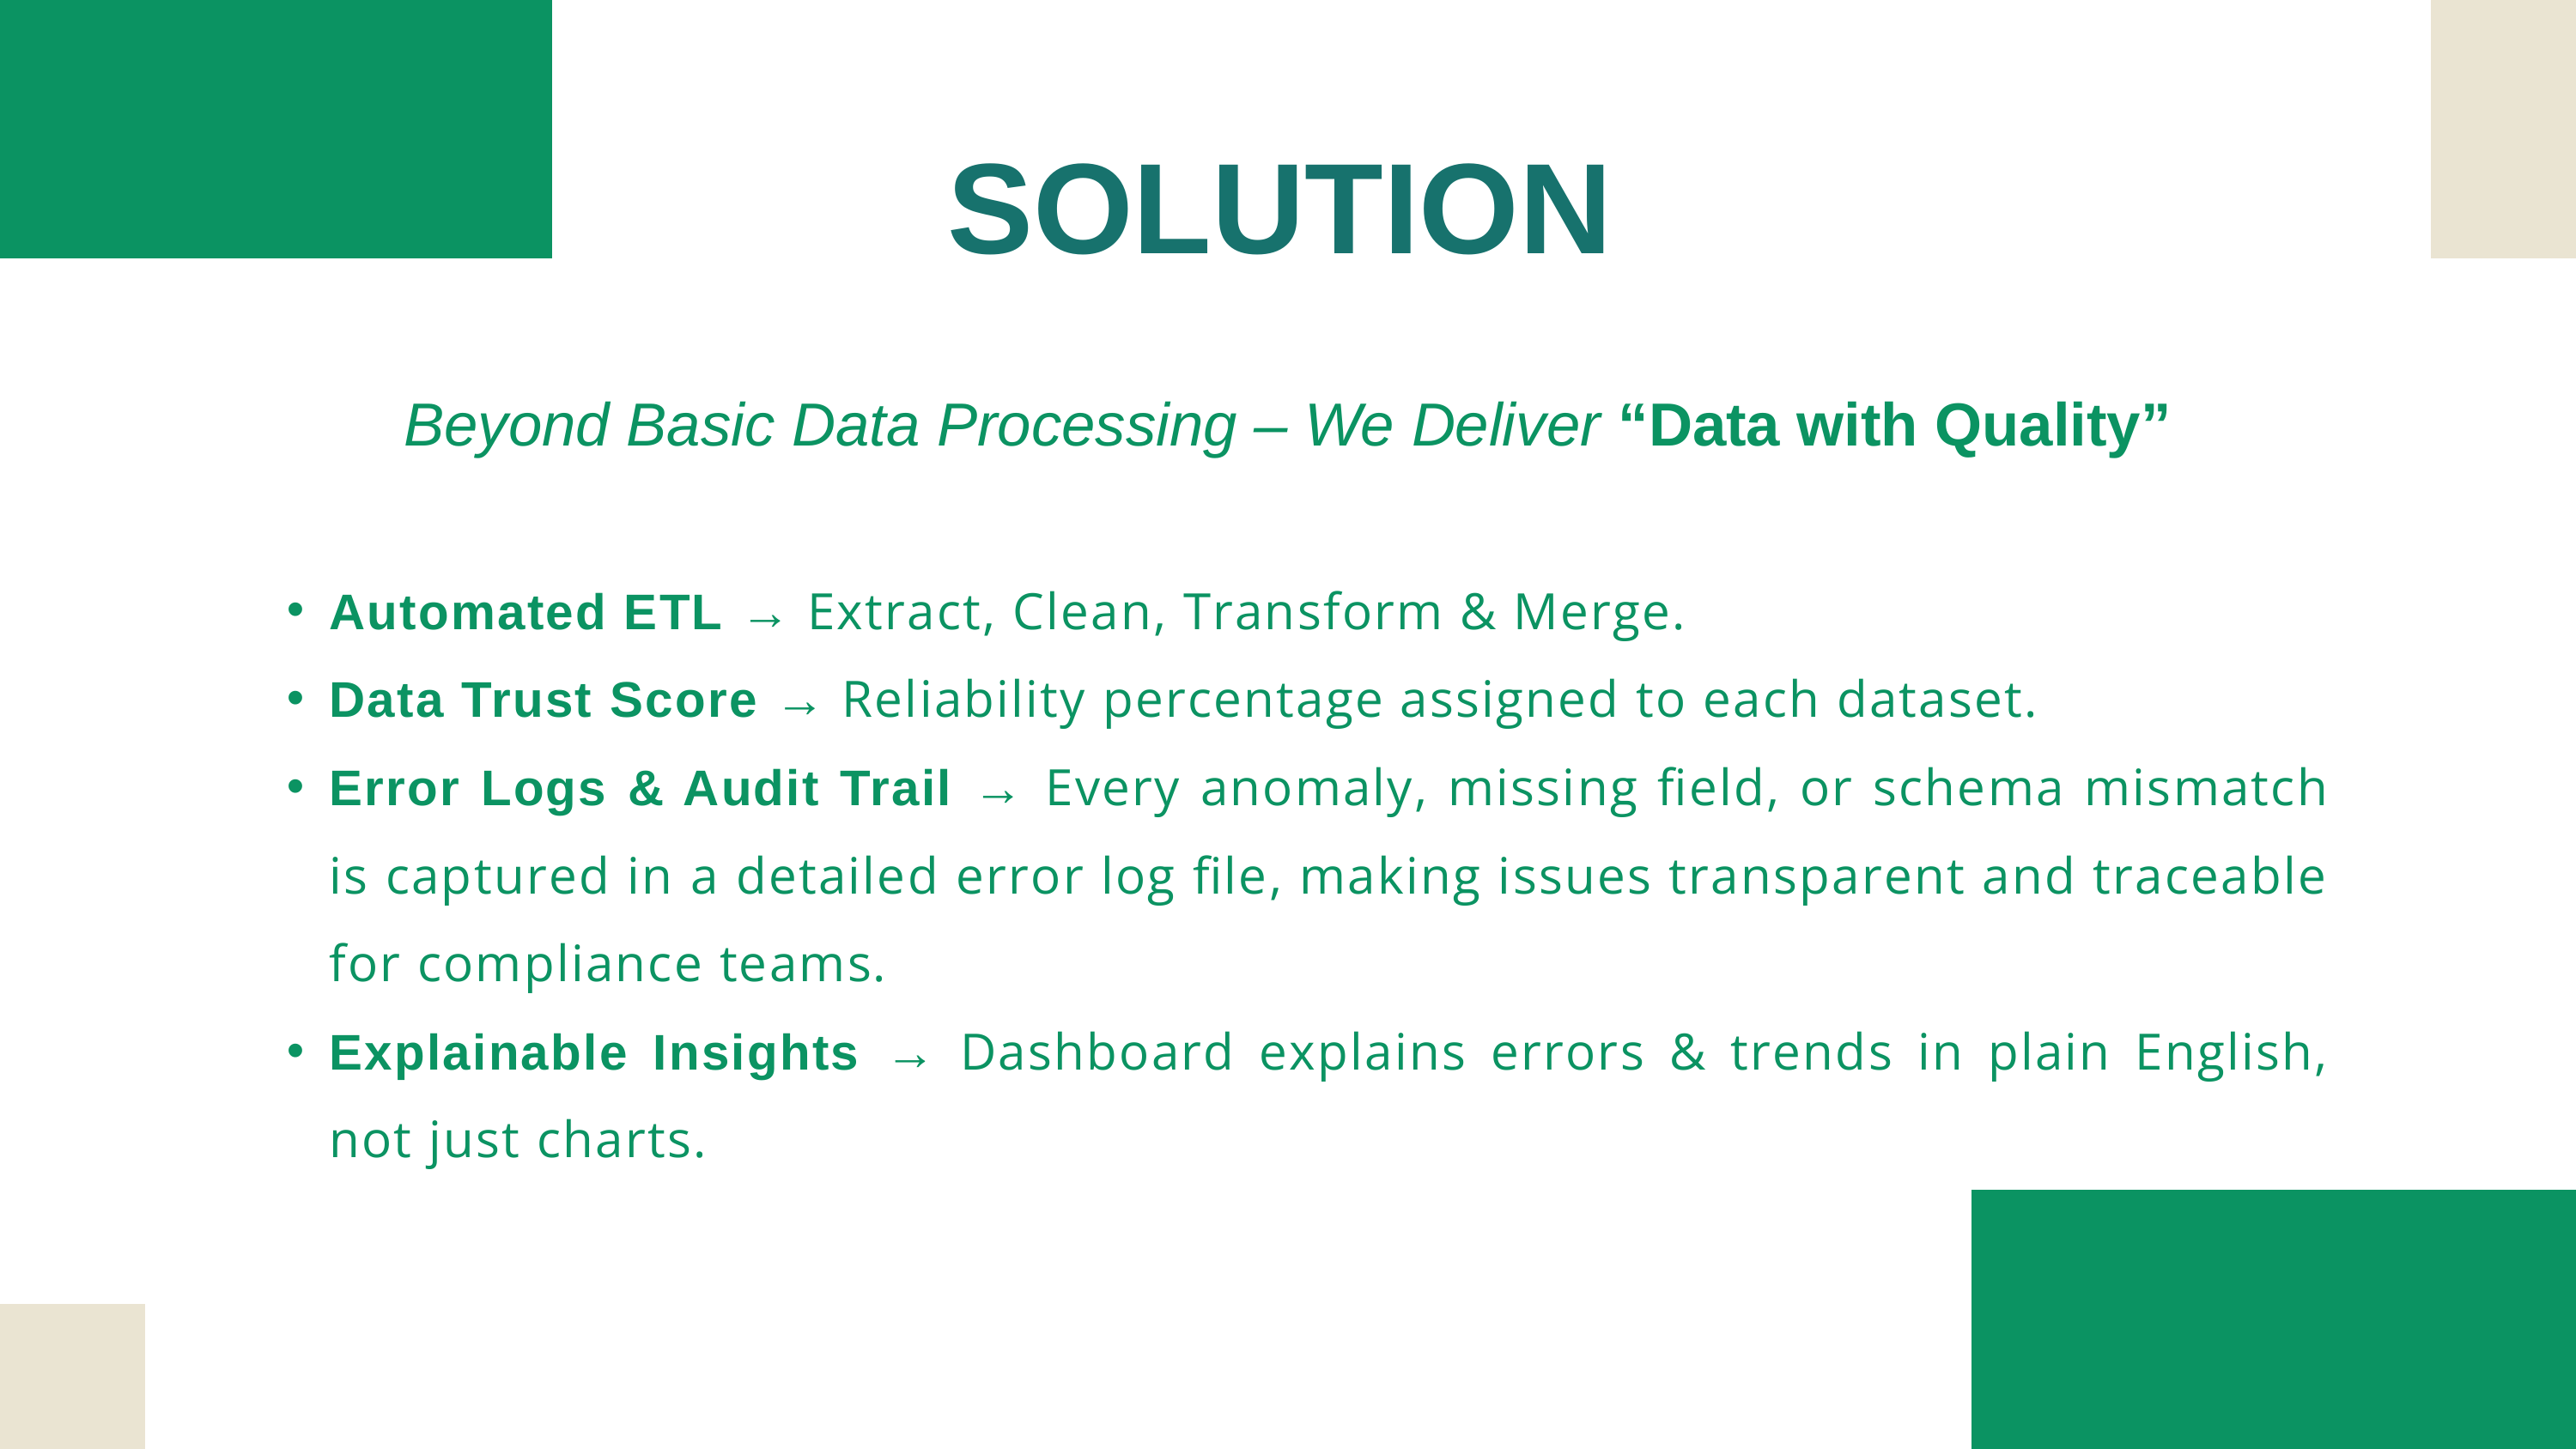

SOLUTION
Beyond Basic Data Processing – We Deliver “Data with Quality”

Automated ETL → Extract, Clean, Transform & Merge.
Data Trust Score → Reliability percentage assigned to each dataset.
Error Logs & Audit Trail → Every anomaly, missing field, or schema mismatch is captured in a detailed error log file, making issues transparent and traceable for compliance teams.
Explainable Insights → Dashboard explains errors & trends in plain English, not just charts.

MISSION